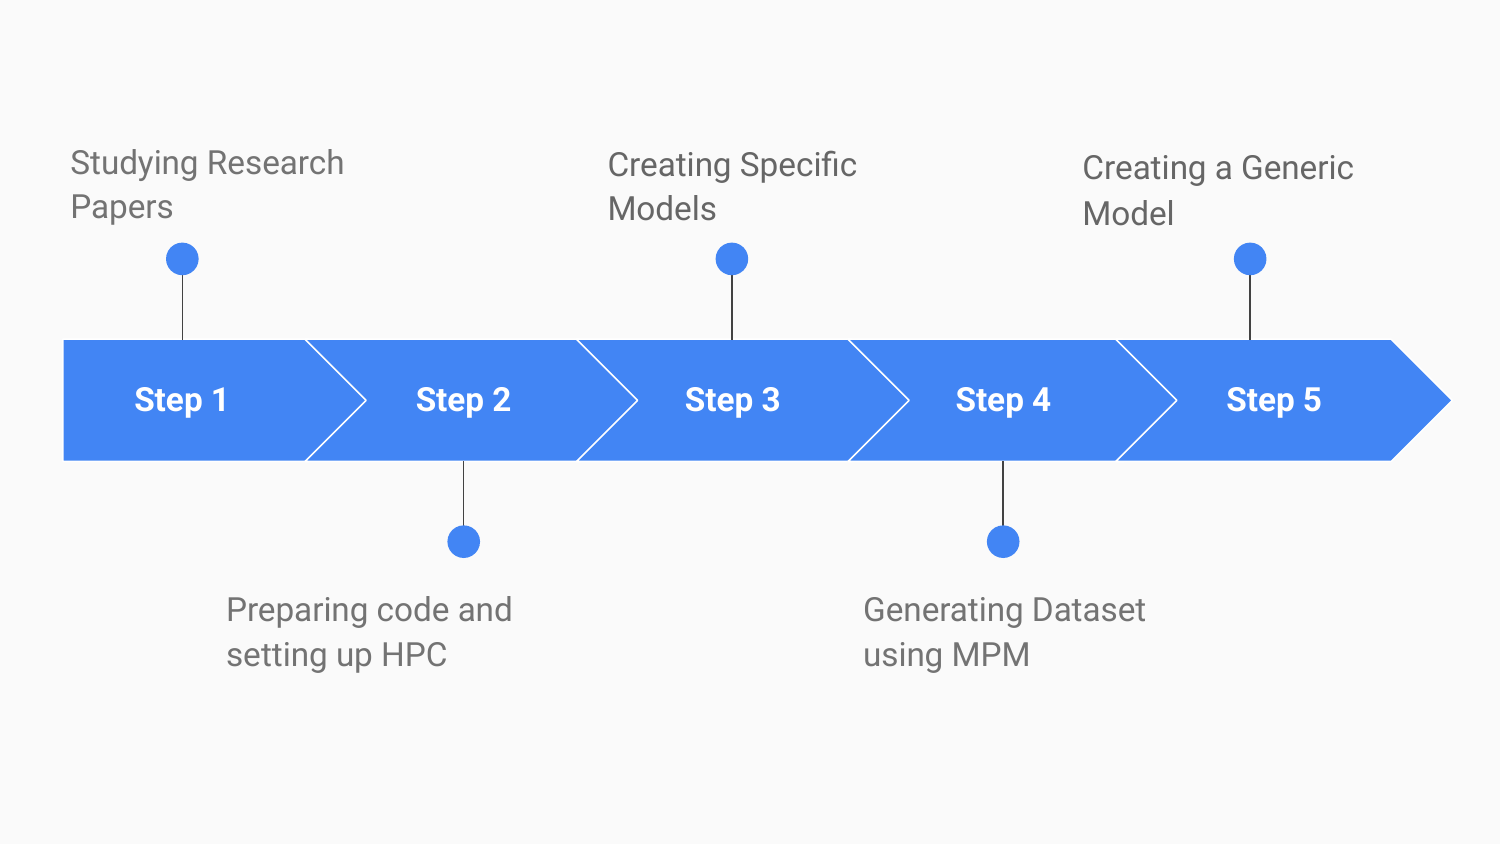

Studying Research Papers
Creating Specific Models
Creating a Generic Model

Step 1
Step 2
Step 3
Step 4
Step 5

Preparing code and setting up HPC
Generating Dataset using MPM